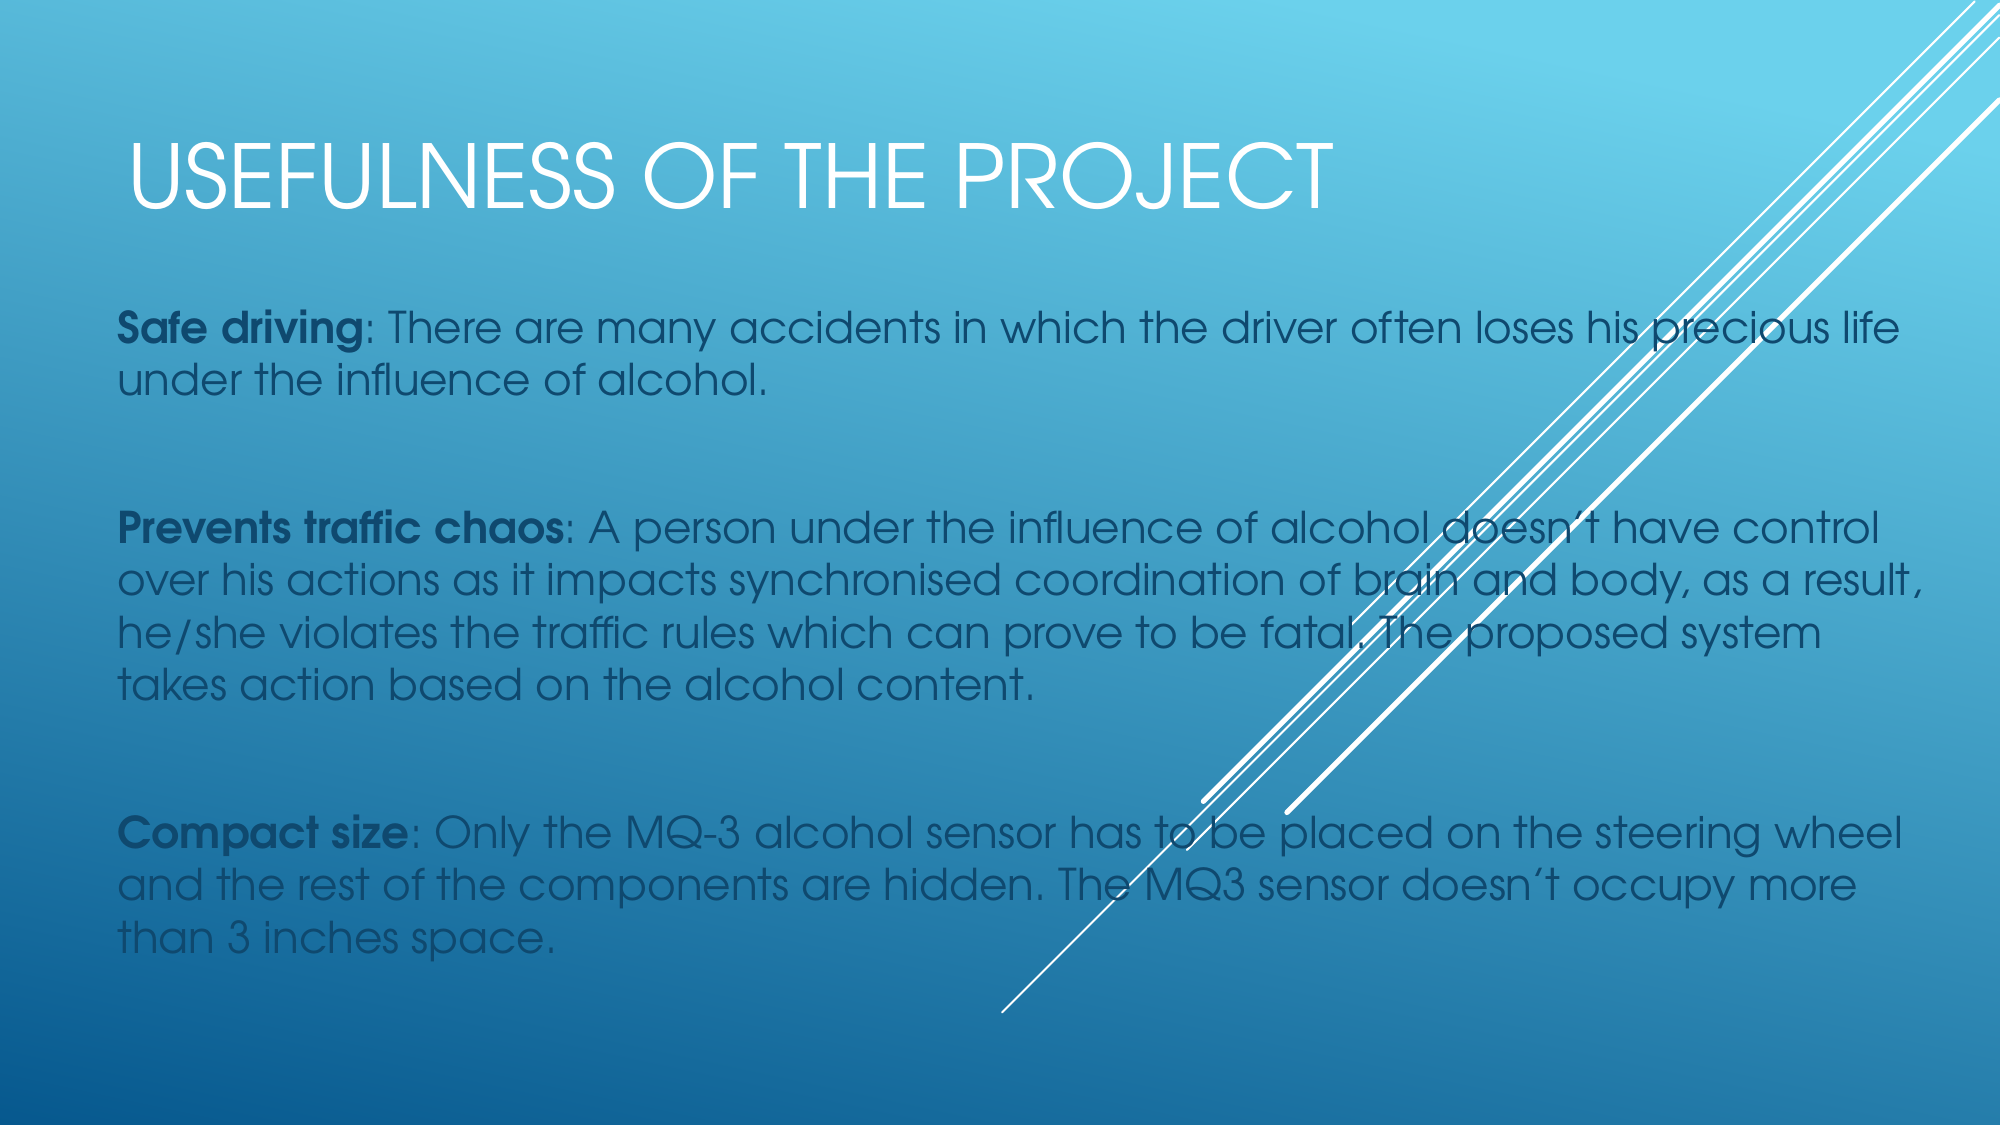

# Usefulness of the project
Safe driving: There are many accidents in which the driver often loses his precious life under the influence of alcohol.

Prevents traffic chaos: A person under the influence of alcohol doesn’t have control over his actions as it impacts synchronised coordination of brain and body, as a result, he/she violates the traffic rules which can prove to be fatal. The proposed system takes action based on the alcohol content.

Compact size: Only the MQ-3 alcohol sensor has to be placed on the steering wheel and the rest of the components are hidden. The MQ3 sensor doesn’t occupy more than 3 inches space.